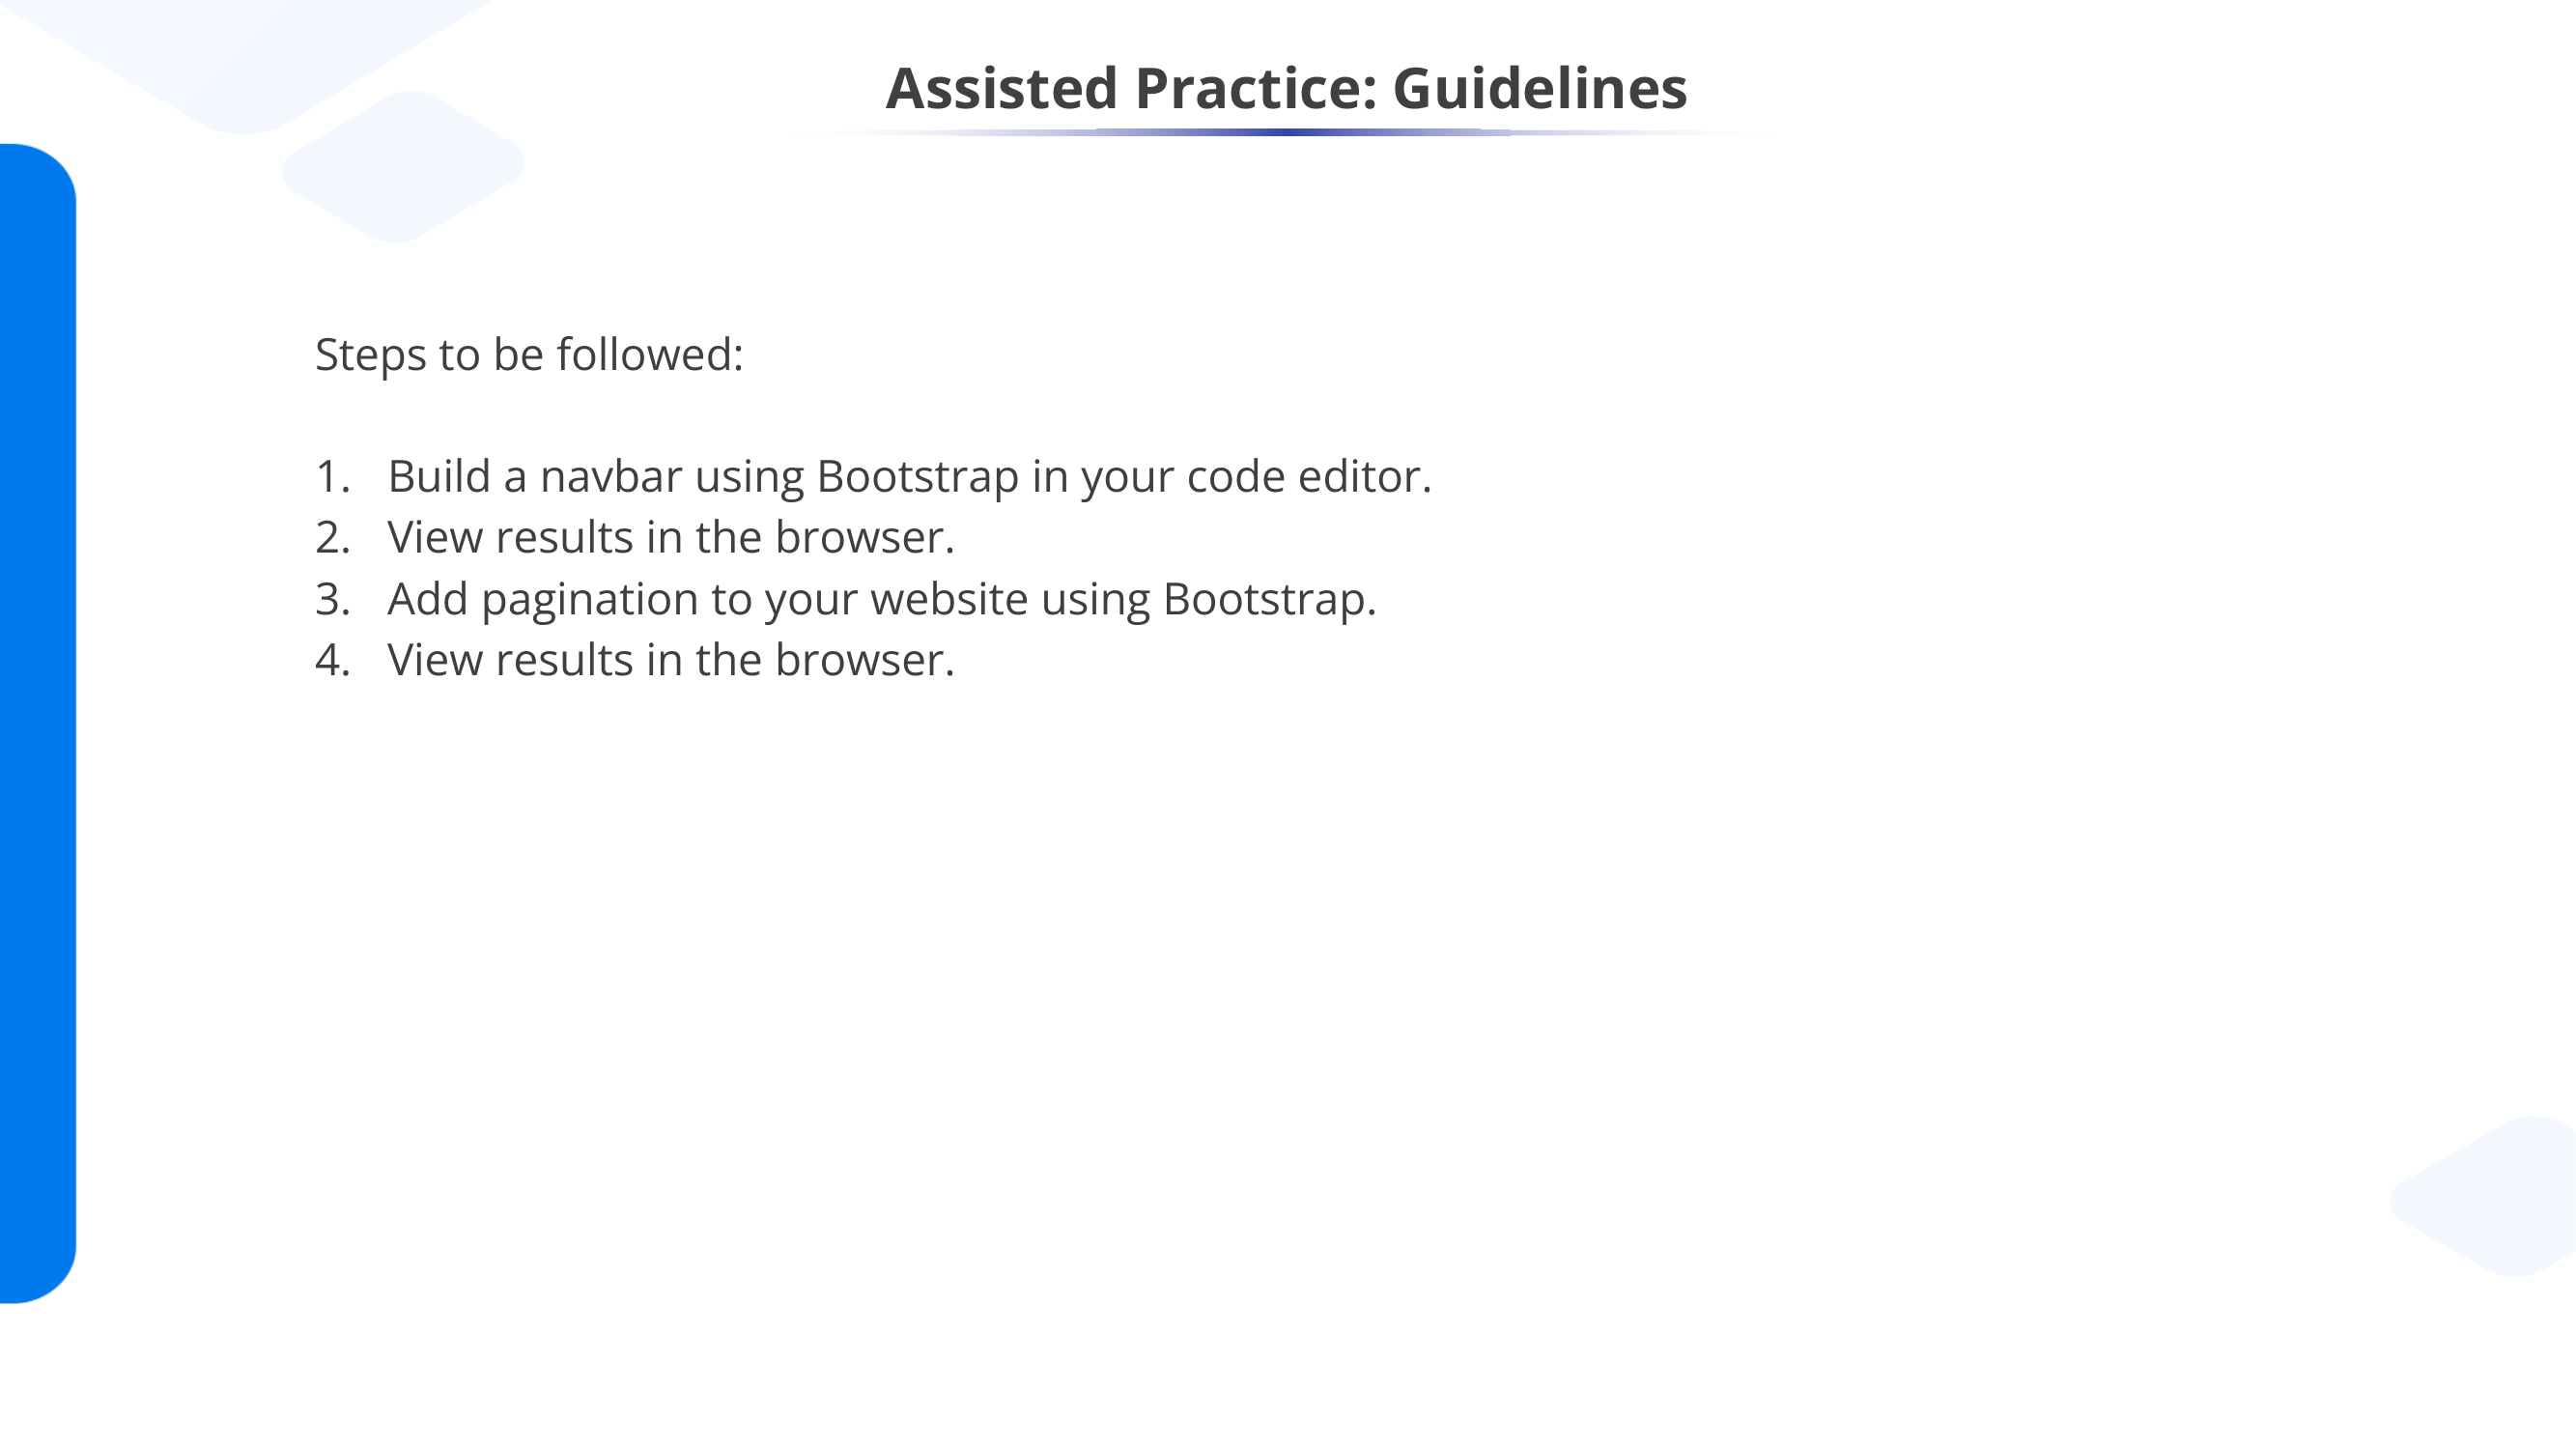

# Assisted Practice: Guidelines

Steps to be followed:

Build a navbar using Bootstrap in your code editor.
View results in the browser.
Add pagination to your website using Bootstrap.
View results in the browser.